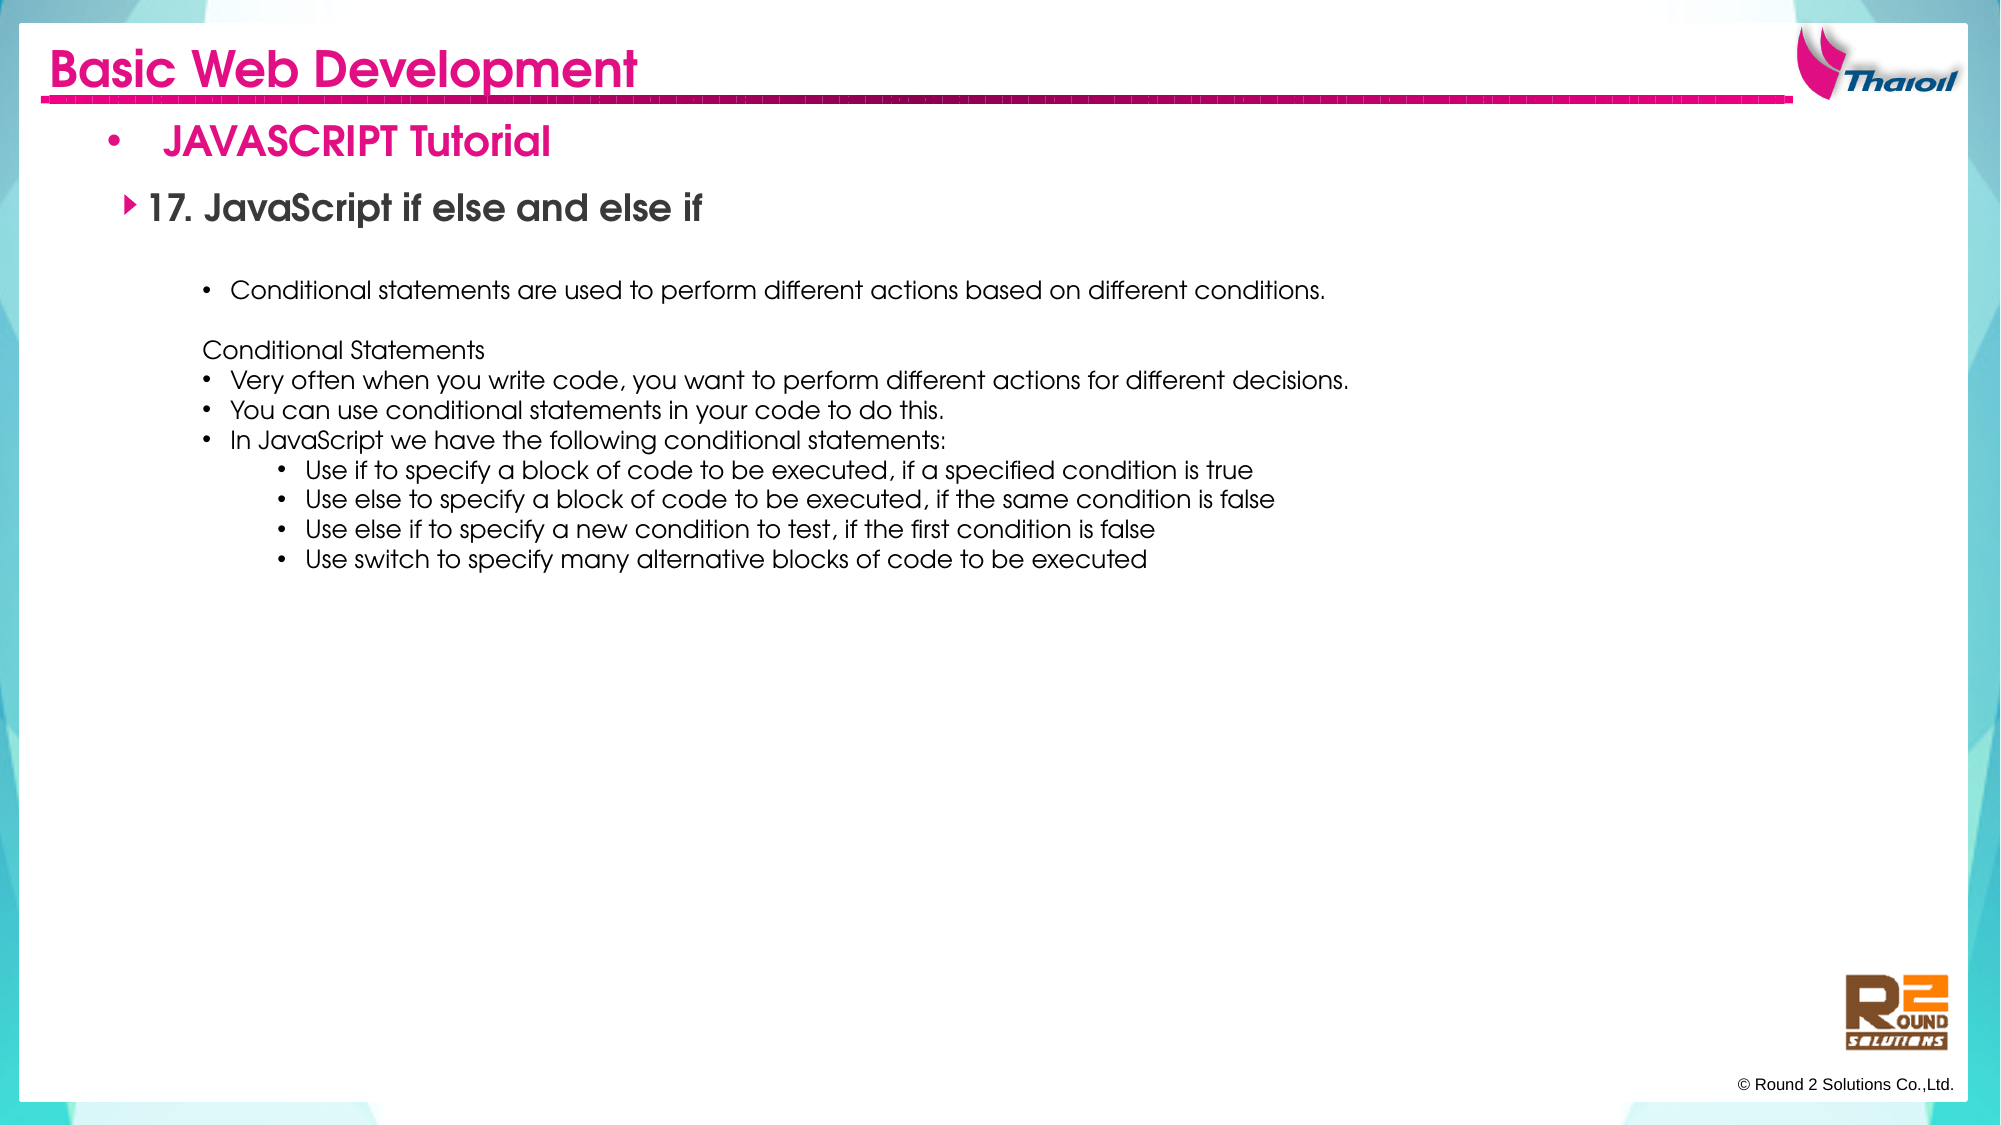

Basic Web Development
JAVASCRIPT Tutorial
17. JavaScript if else and else if
Conditional statements are used to perform different actions based on different conditions.

Conditional Statements
Very often when you write code, you want to perform different actions for different decisions.
You can use conditional statements in your code to do this.
In JavaScript we have the following conditional statements:
Use if to specify a block of code to be executed, if a specified condition is true
Use else to specify a block of code to be executed, if the same condition is false
Use else if to specify a new condition to test, if the first condition is false
Use switch to specify many alternative blocks of code to be executed